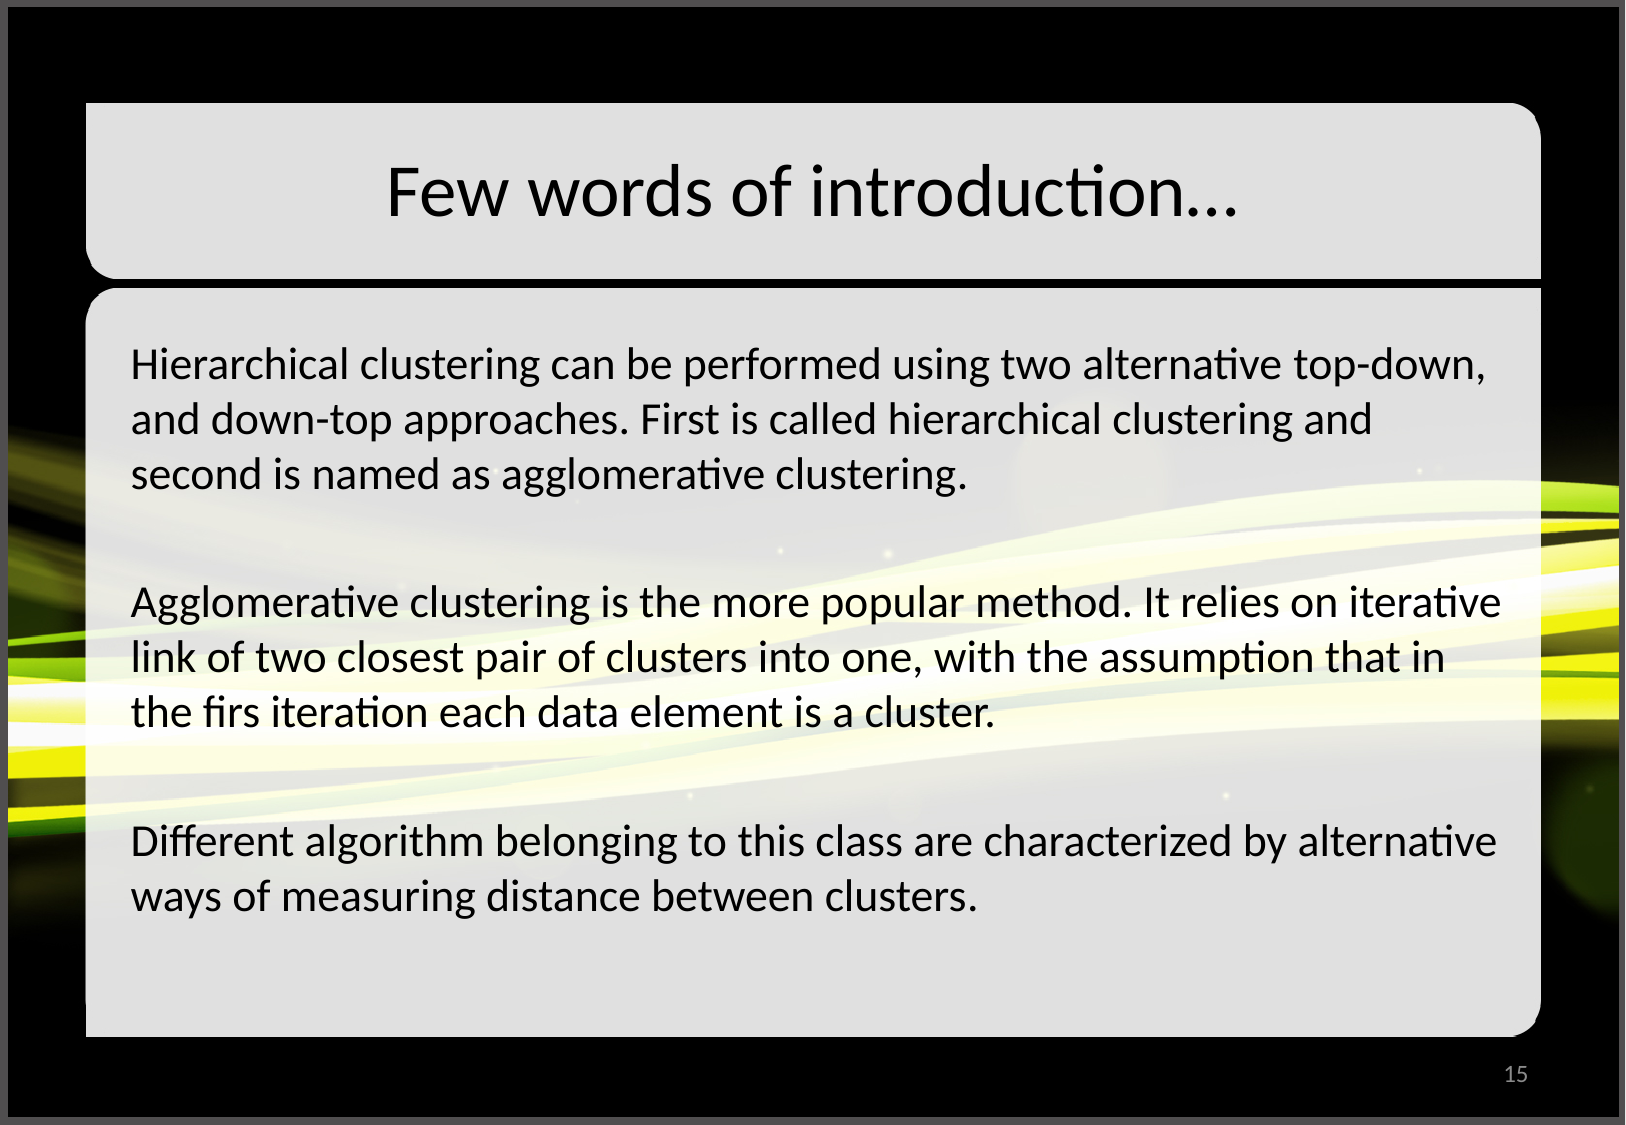

# Few words of introduction…
Hierarchical clustering can be performed using two alternative top-down,  and down-top approaches. First is called hierarchical clustering and second is named as agglomerative clustering.

Agglomerative clustering is the more popular method. It relies on iterative link of two closest pair of clusters into one, with the assumption that in the firs iteration each data element is a cluster.

Different algorithm belonging to this class are characterized by alternative ways of measuring distance between clusters.

15